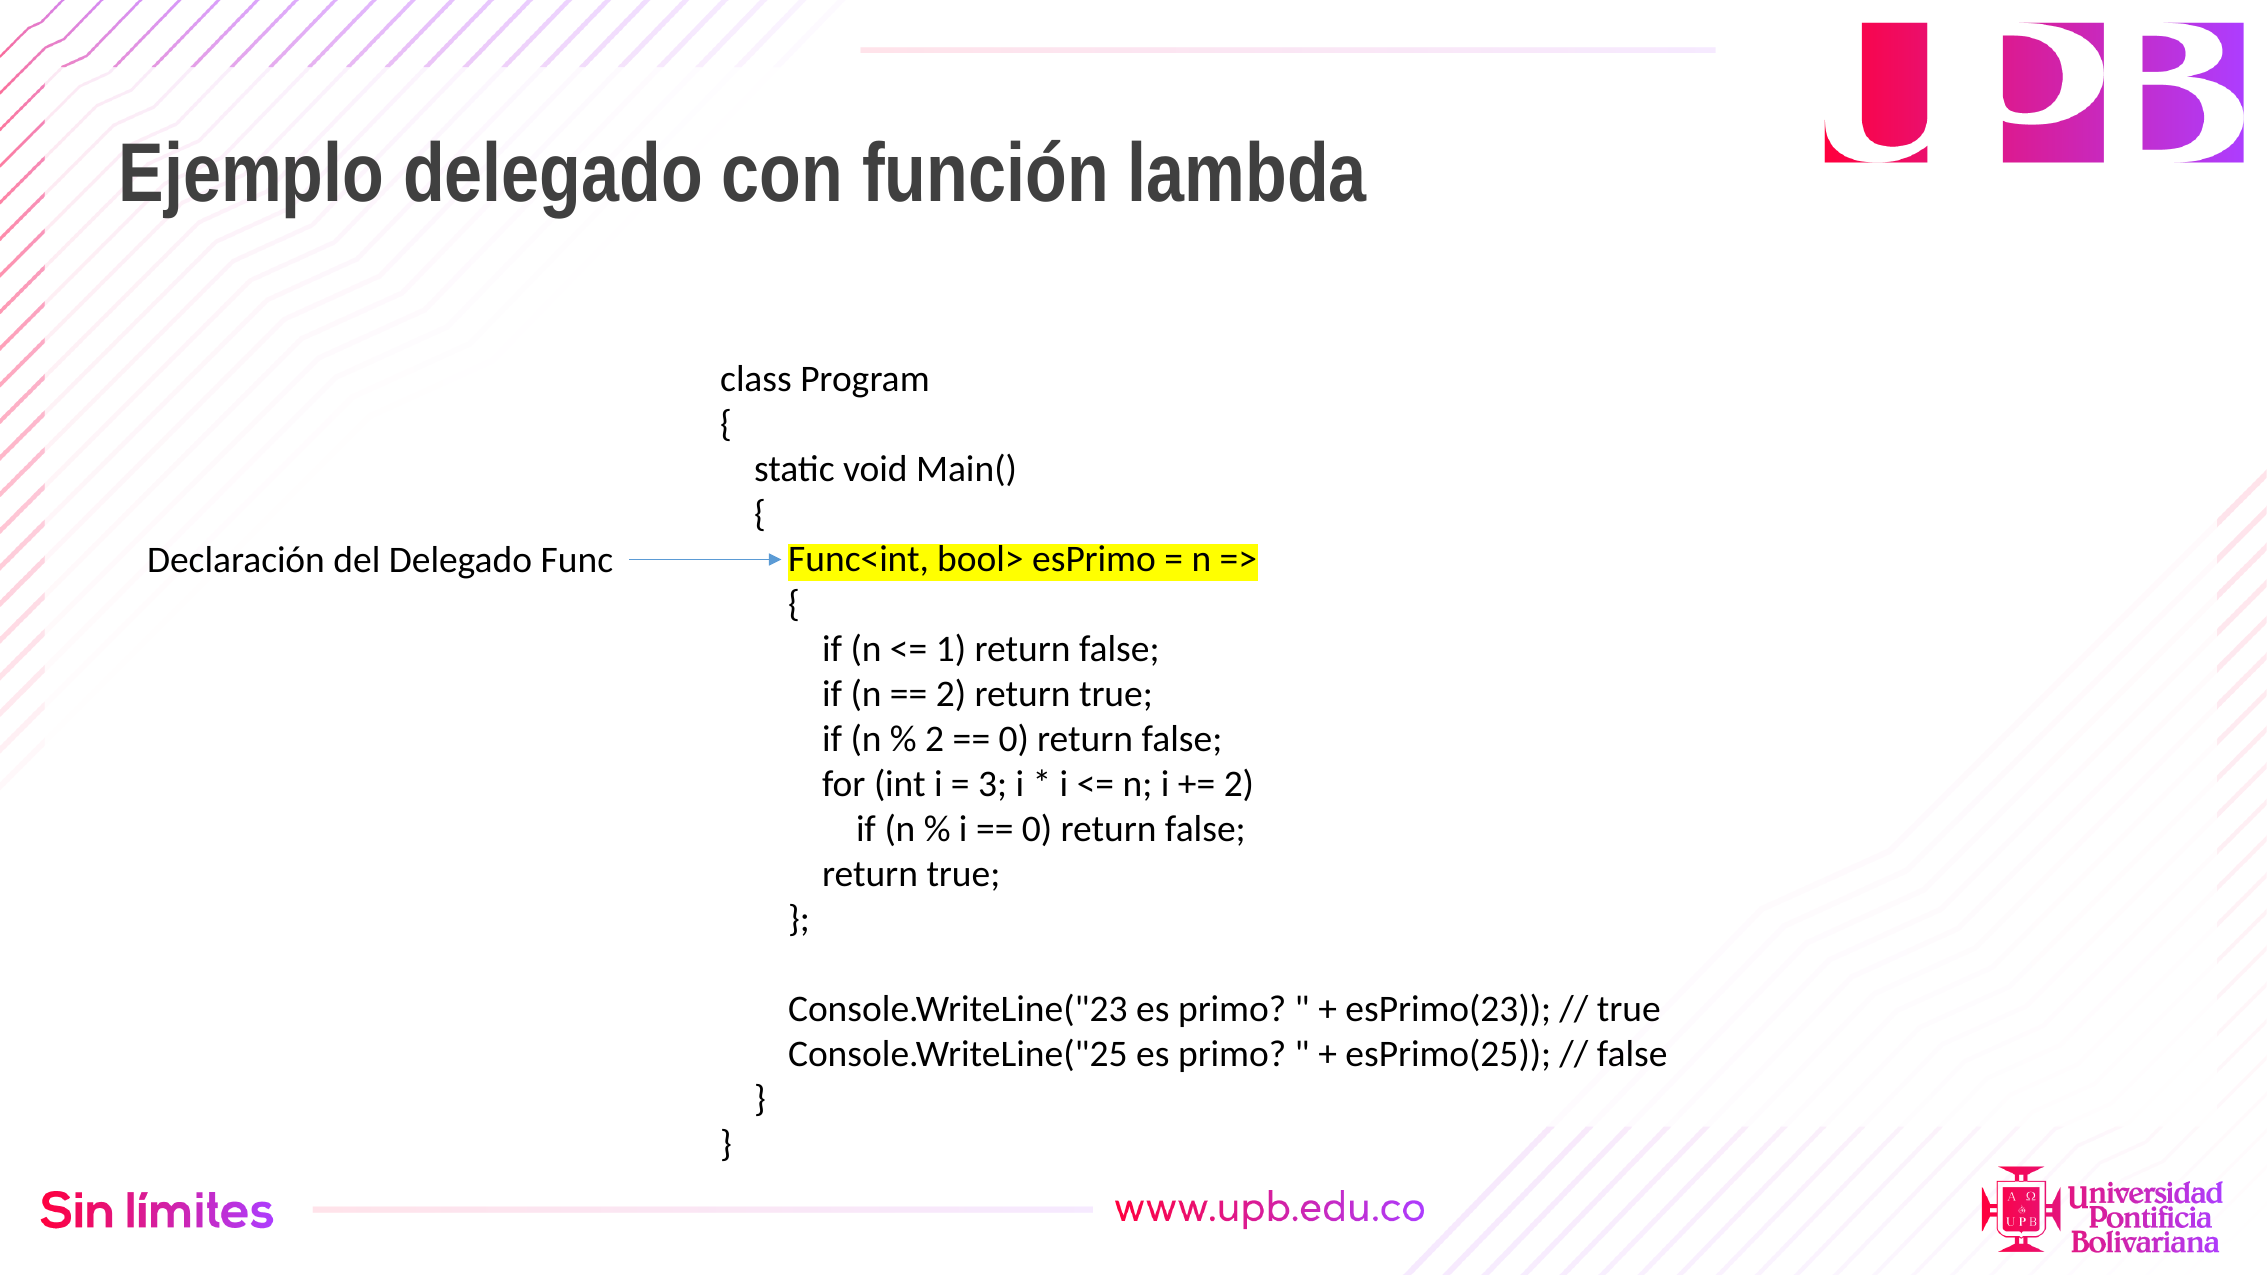

# Ejemplo delegado con función lambda
class Program
{
    static void Main()
    {
        Func<int, bool> esPrimo = n =>
        {
            if (n <= 1) return false;
            if (n == 2) return true;
            if (n % 2 == 0) return false;
            for (int i = 3; i * i <= n; i += 2)
                if (n % i == 0) return false;
            return true;
        };

        Console.WriteLine("23 es primo? " + esPrimo(23)); // true
        Console.WriteLine("25 es primo? " + esPrimo(25)); // false
    }
}
Declaración del Delegado Func